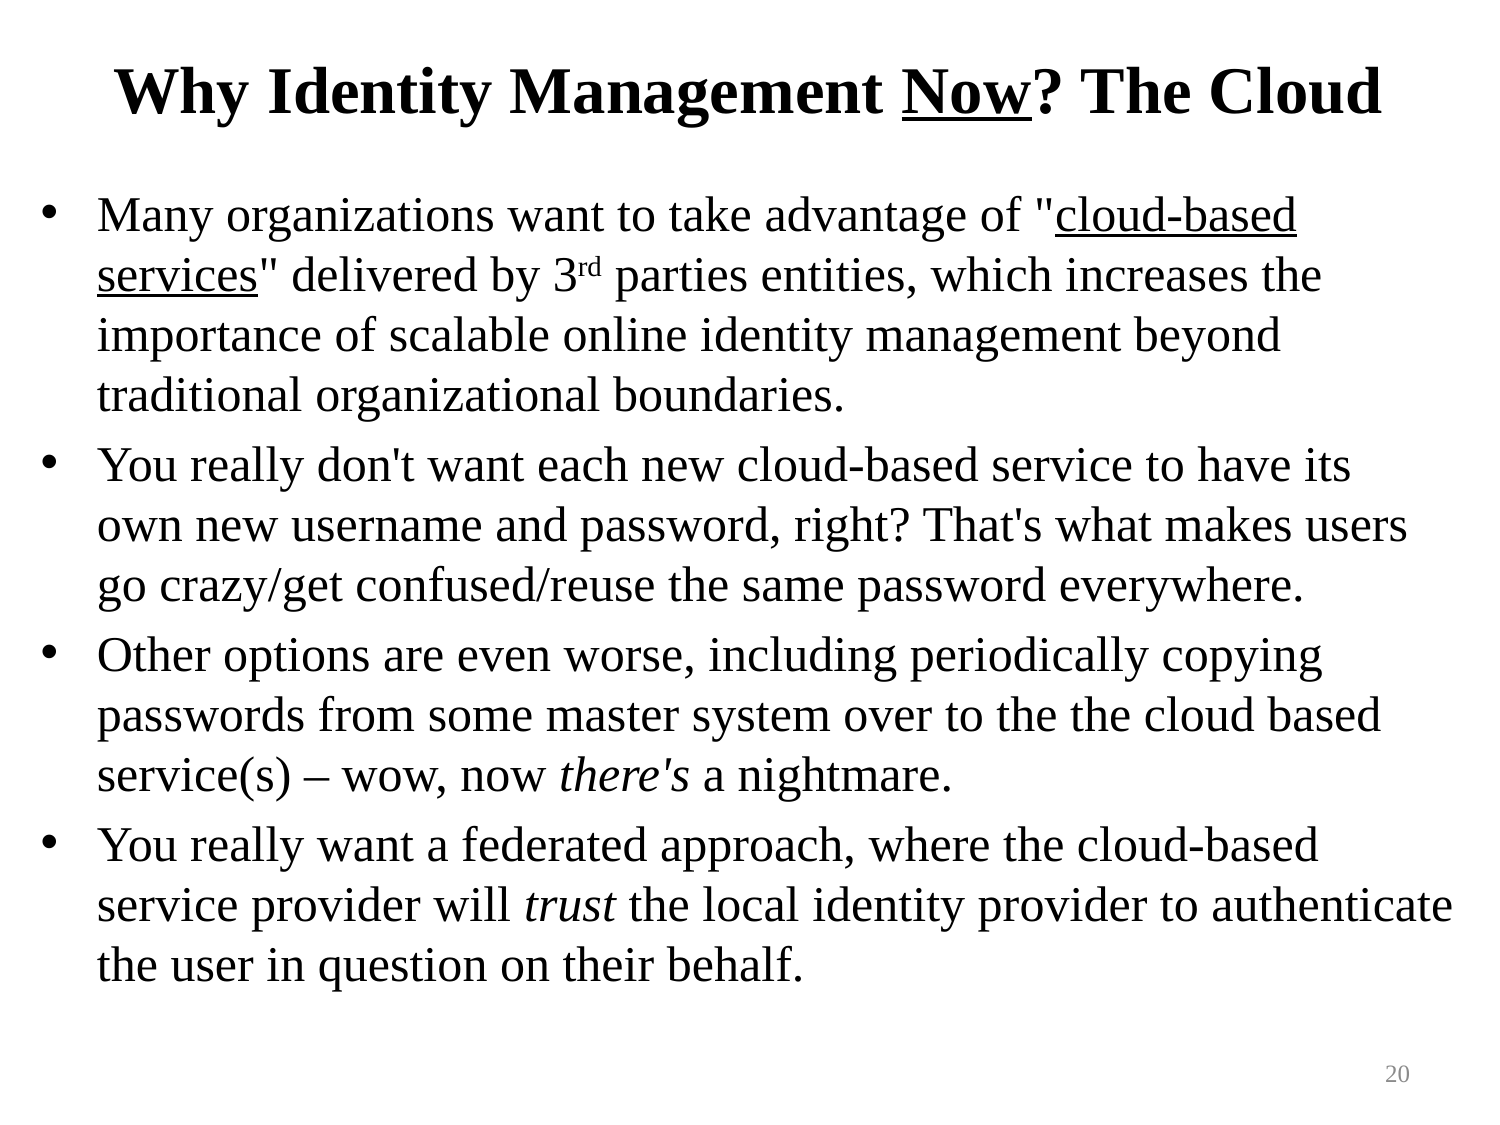

# Why Identity Management Now? The Cloud
Many organizations want to take advantage of "cloud-based services" delivered by 3rd parties entities, which increases the importance of scalable online identity management beyond traditional organizational boundaries.
You really don't want each new cloud-based service to have its
own new username and password, right? That's what makes users go crazy/get confused/reuse the same password everywhere.
Other options are even worse, including periodically copying passwords from some master system over to the the cloud based service(s) – wow, now there's a nightmare.
You really want a federated approach, where the cloud-based service provider will trust the local identity provider to authenticate the user in question on their behalf.
20